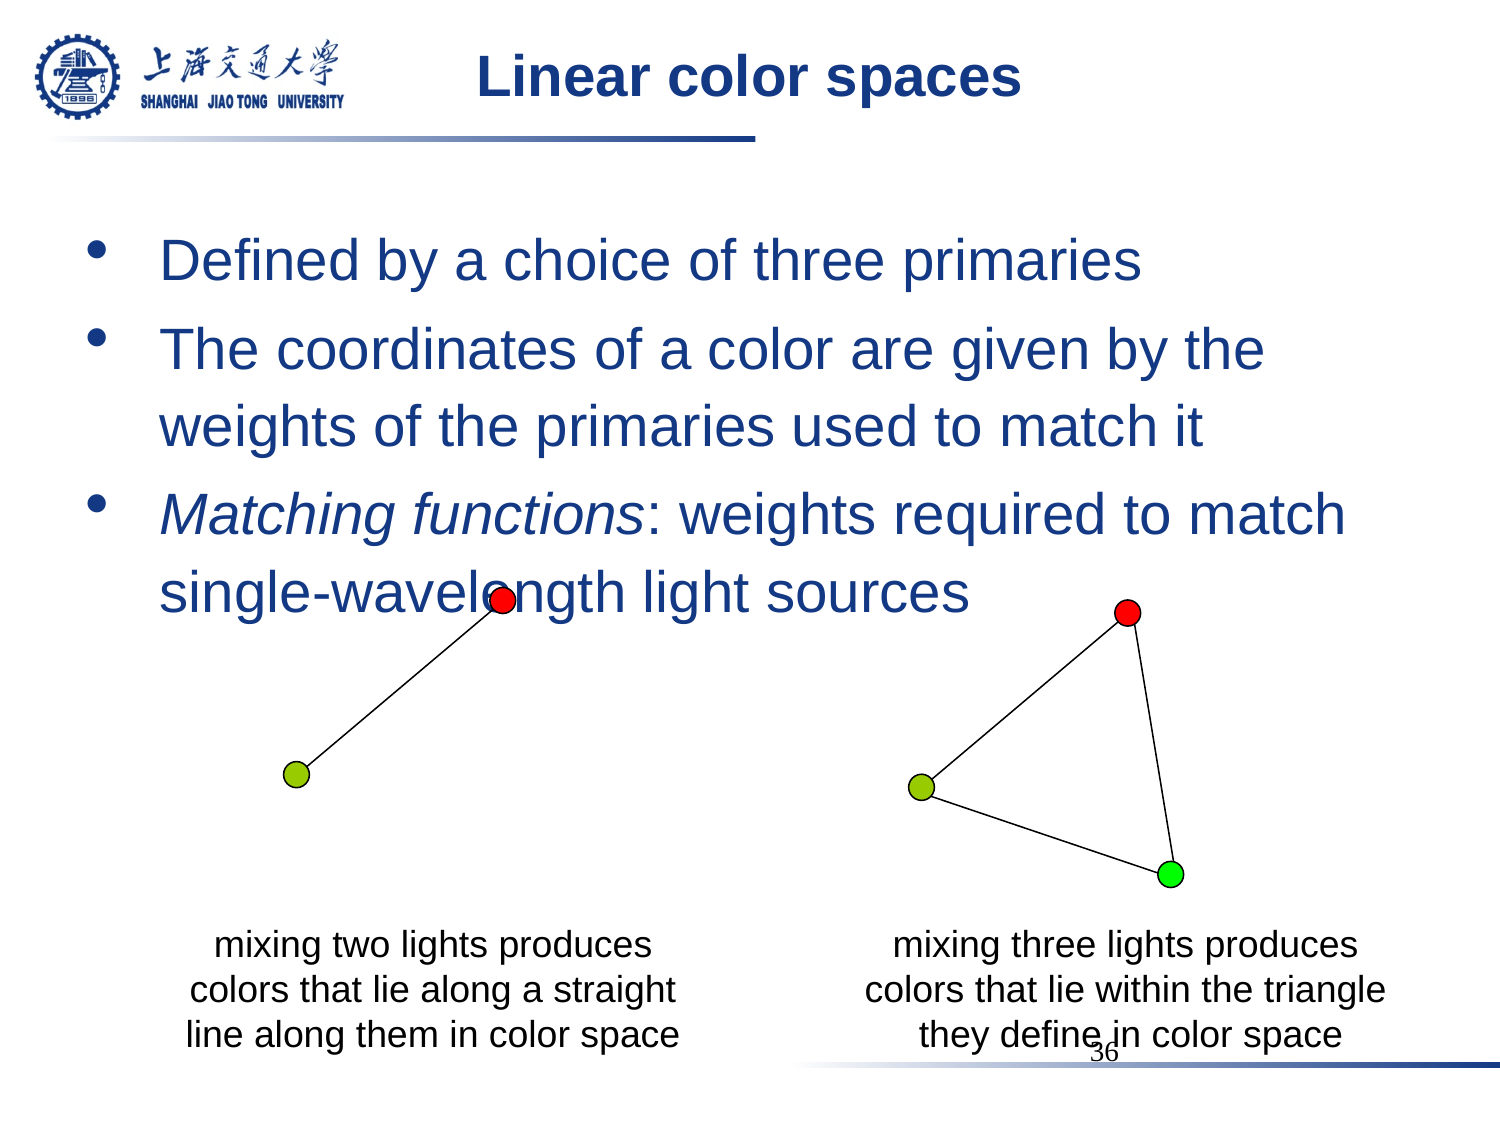

# Linear color spaces
Defined by a choice of three primaries
The coordinates of a color are given by the weights of the primaries used to match it
Matching functions: weights required to match single-wavelength light sources

mixing two lights produces
colors that lie along a straight
line along them in color space
mixing three lights produces
colors that lie within the triangle
they define in color space
36